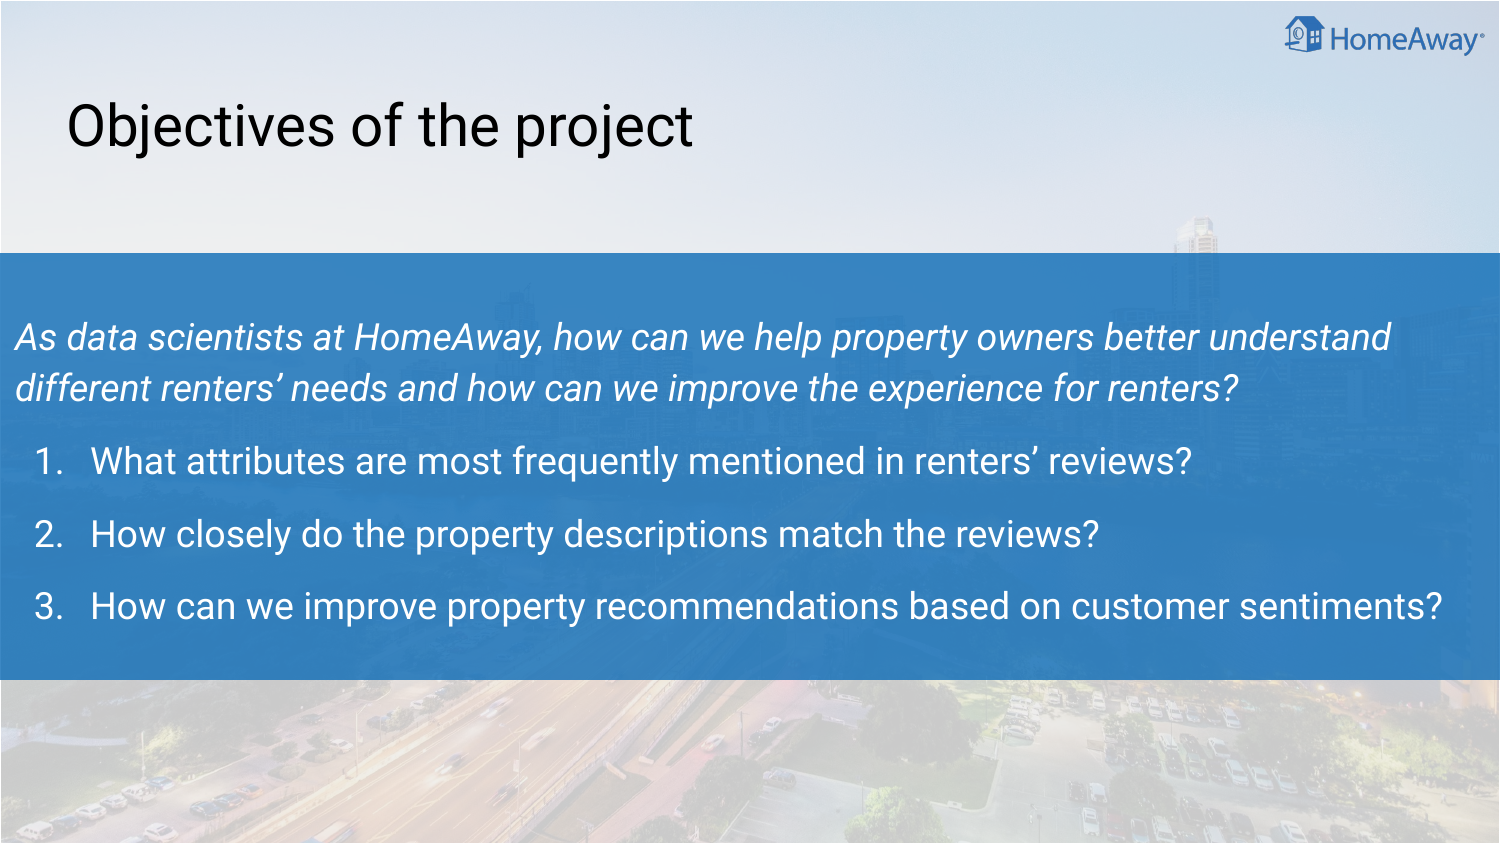

# Objectives of the project
As data scientists at HomeAway, how can we help property owners better understand different renters’ needs and how can we improve the experience for renters?
What attributes are most frequently mentioned in renters’ reviews?
How closely do the property descriptions match the reviews?
How can we improve property recommendations based on customer sentiments?